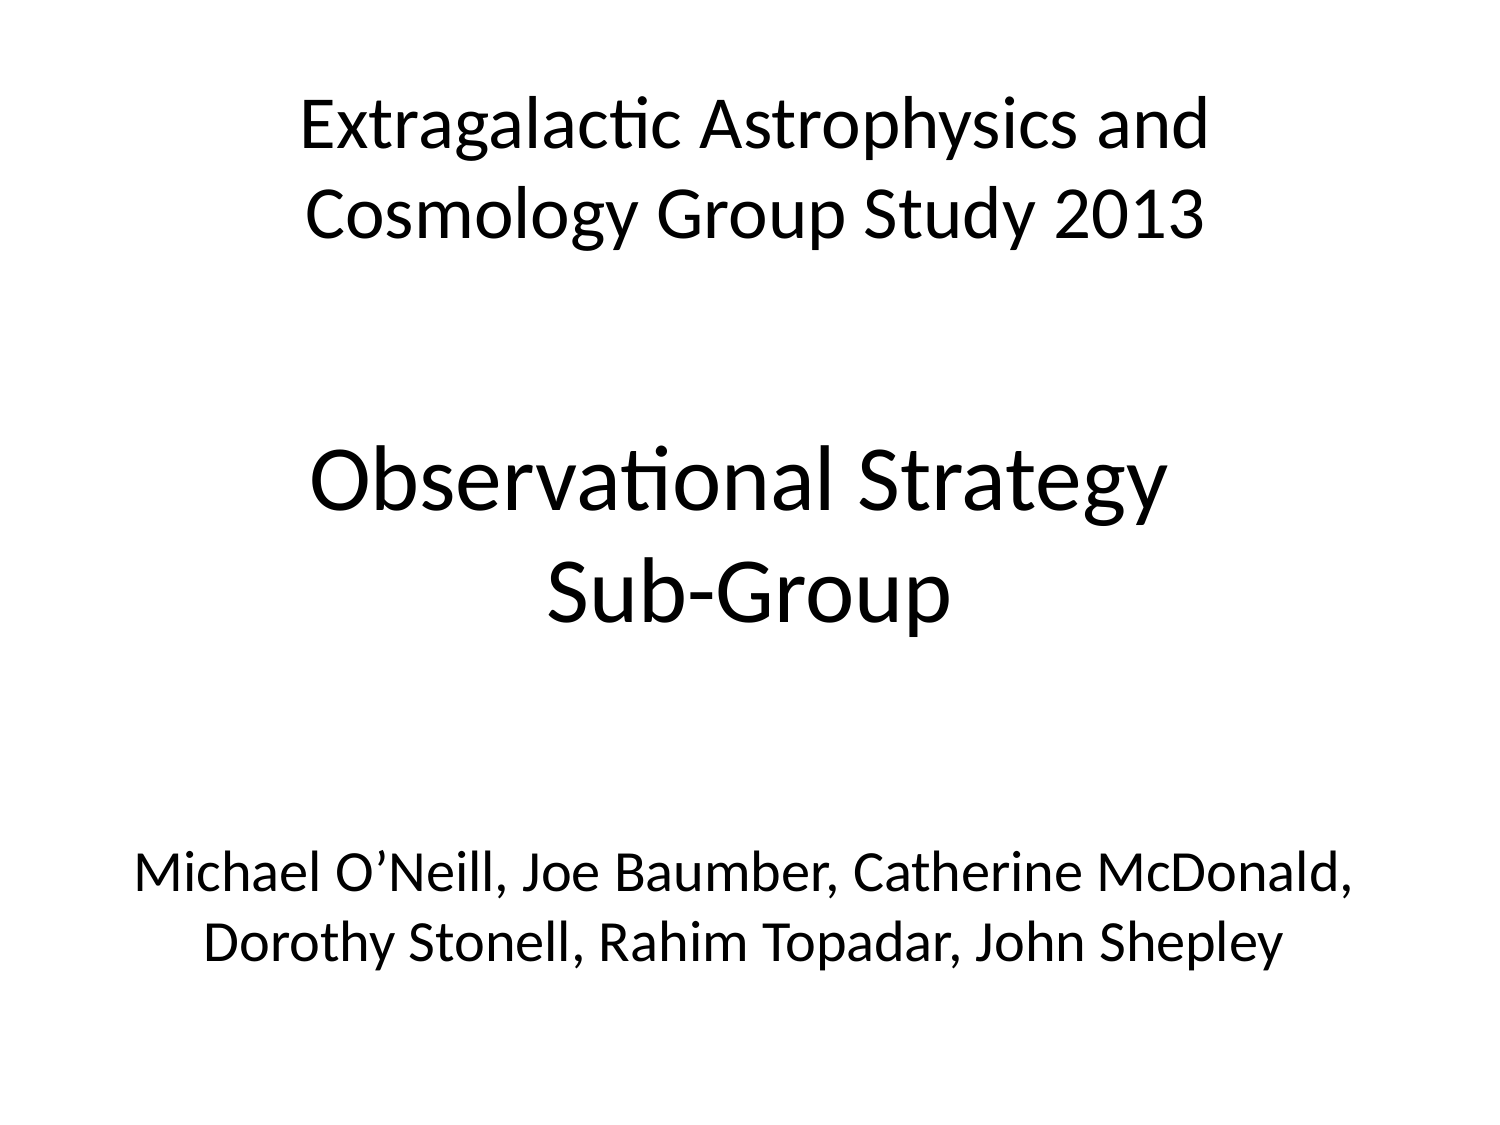

Extragalactic Astrophysics and Cosmology Group Study 2013
# Observational Strategy Sub-Group
Michael O’Neill, Joe Baumber, Catherine McDonald, Dorothy Stonell, Rahim Topadar, John Shepley